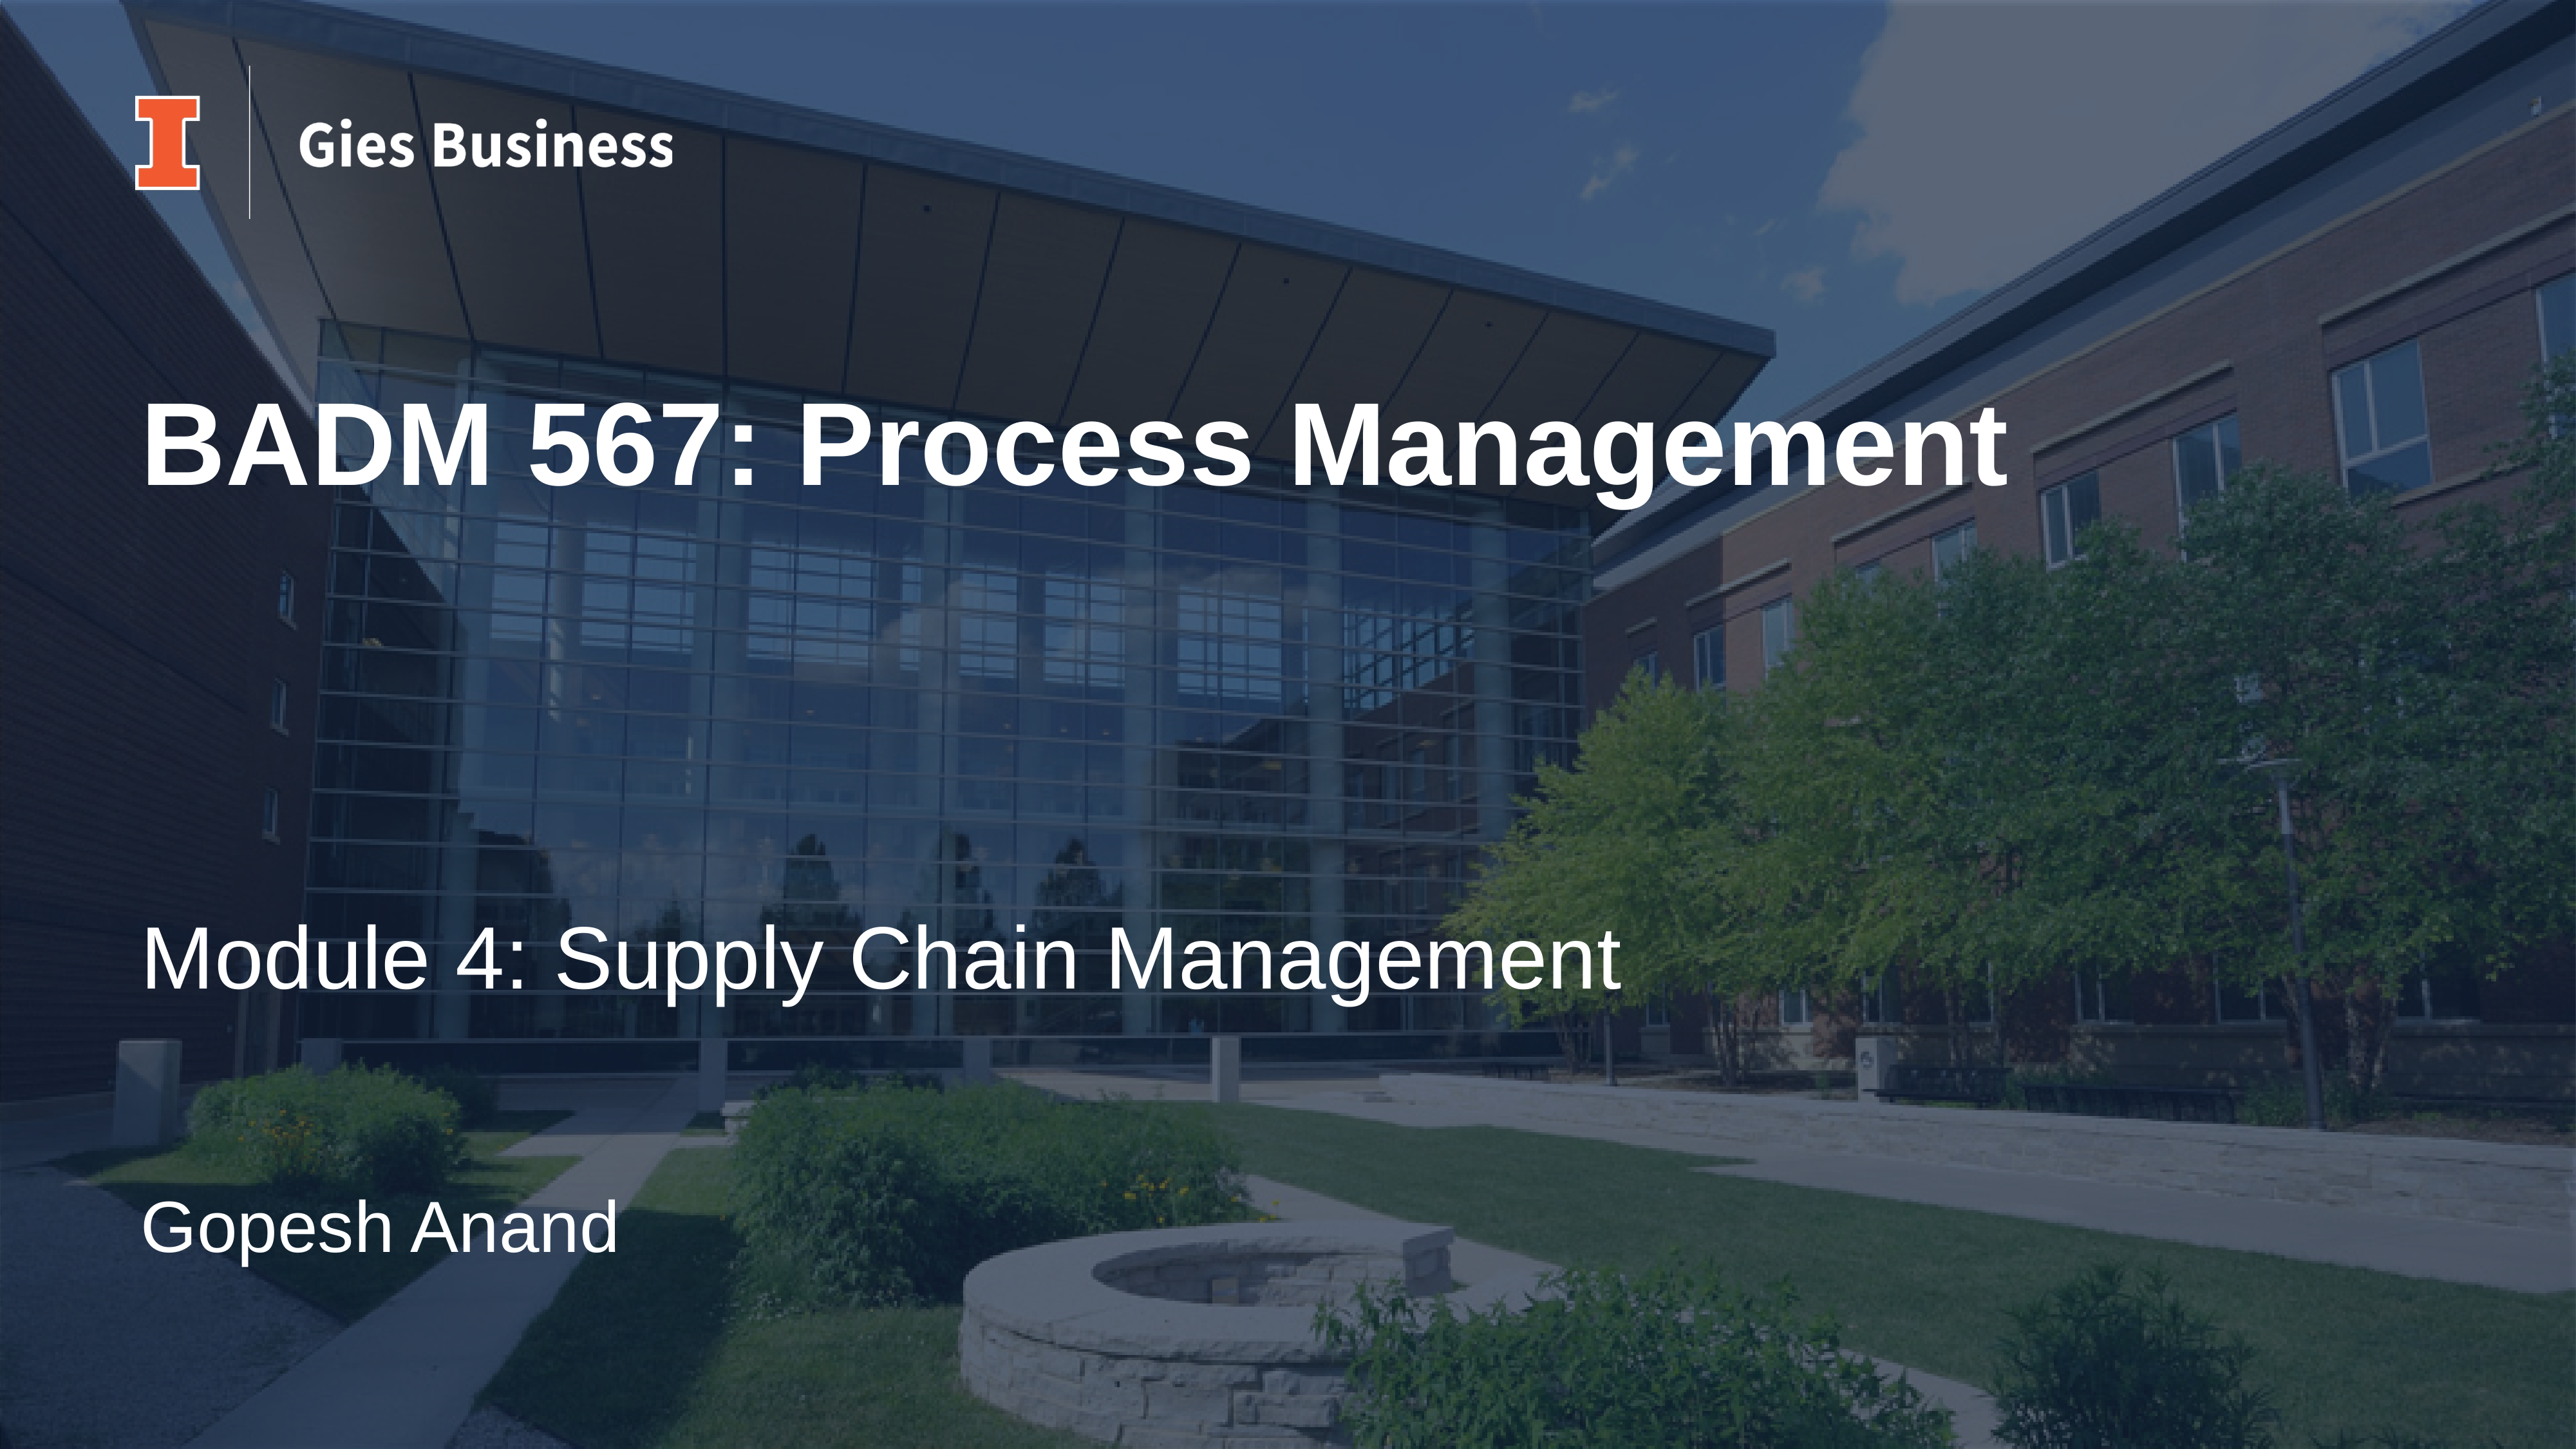

# BADM 567: Process Management
Module 4: Supply Chain Management
Gopesh Anand